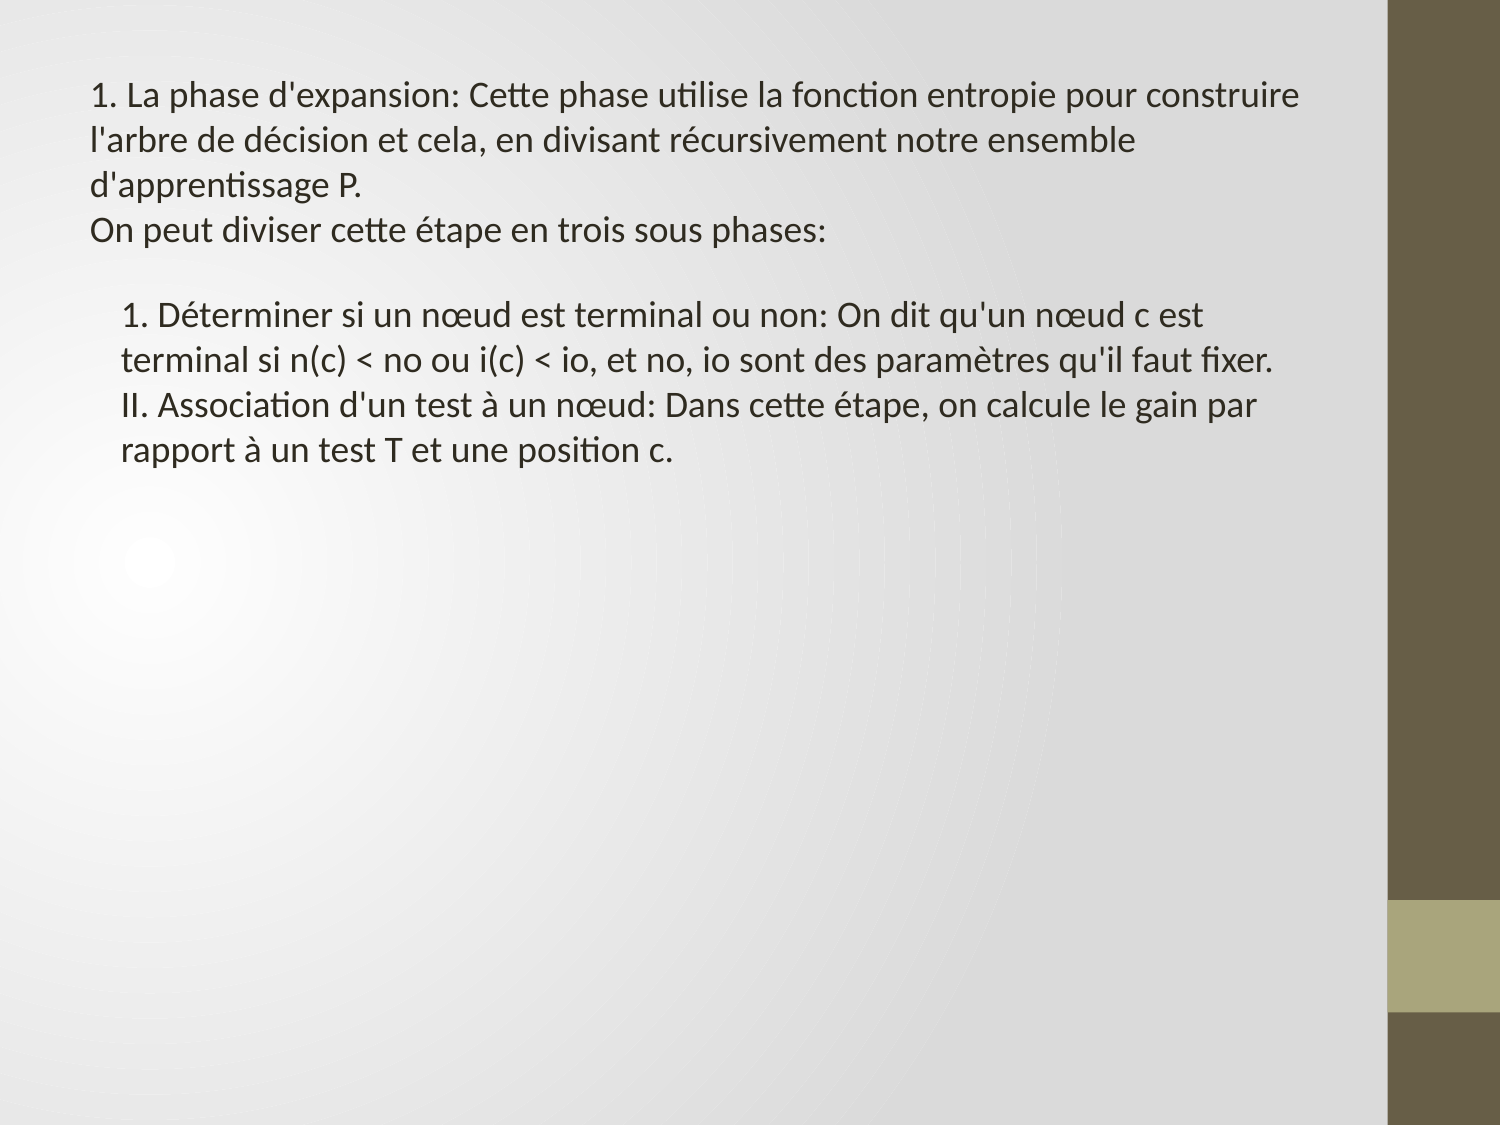

1. La phase d'expansion: Cette phase utilise la fonction entropie pour construire
l'arbre de décision et cela, en divisant récursivement notre ensemble
d'apprentissage P.
On peut diviser cette étape en trois sous phases:
1. Déterminer si un nœud est terminal ou non: On dit qu'un nœud c est terminal si n(c) < no ou i(c) < io, et no, io sont des paramètres qu'il faut fixer.
II. Association d'un test à un nœud: Dans cette étape, on calcule le gain par rapport à un test T et une position c.